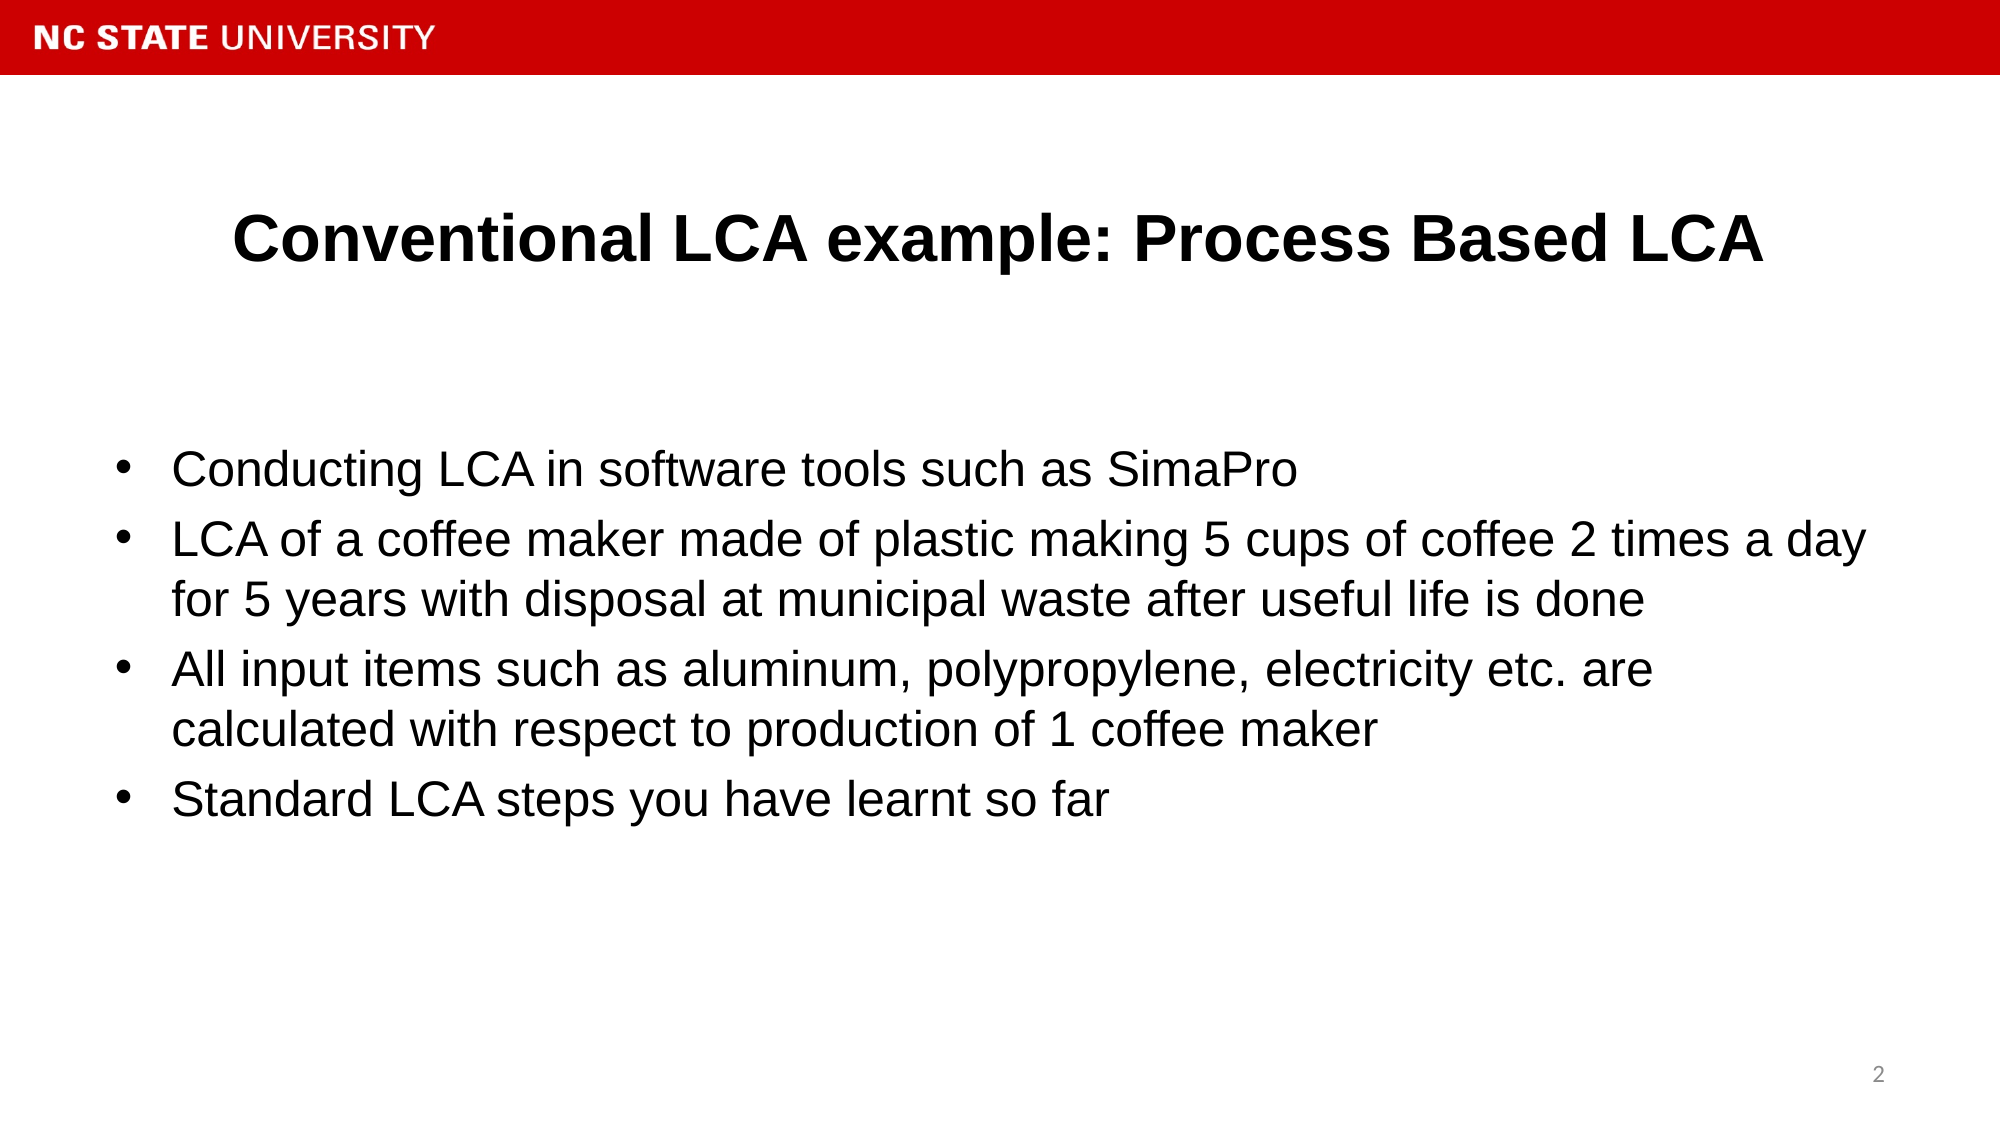

# Conventional LCA example: Process Based LCA
Conducting LCA in software tools such as SimaPro
LCA of a coffee maker made of plastic making 5 cups of coffee 2 times a day for 5 years with disposal at municipal waste after useful life is done
All input items such as aluminum, polypropylene, electricity etc. are calculated with respect to production of 1 coffee maker
Standard LCA steps you have learnt so far
2